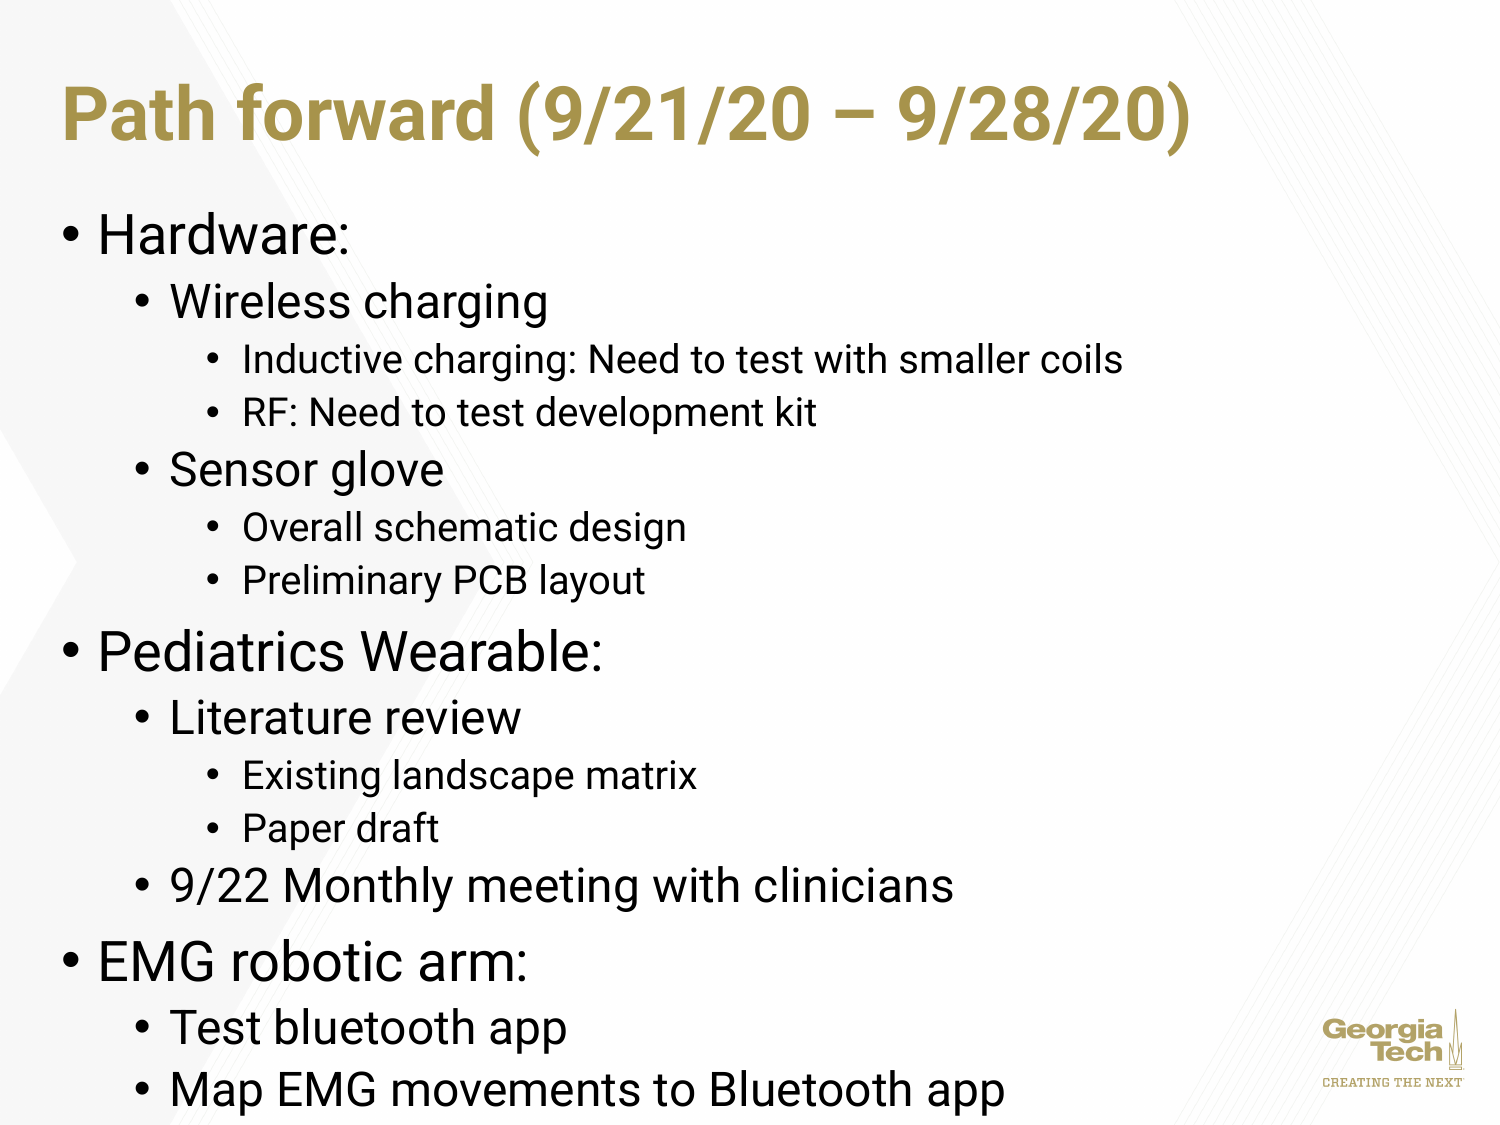

# Path forward (9/21/20 – 9/28/20)
Hardware:
Wireless charging
Inductive charging: Need to test with smaller coils
RF: Need to test development kit
Sensor glove
Overall schematic design
Preliminary PCB layout
Pediatrics Wearable:
Literature review
Existing landscape matrix
Paper draft
9/22 Monthly meeting with clinicians
EMG robotic arm:
Test bluetooth app
Map EMG movements to Bluetooth app